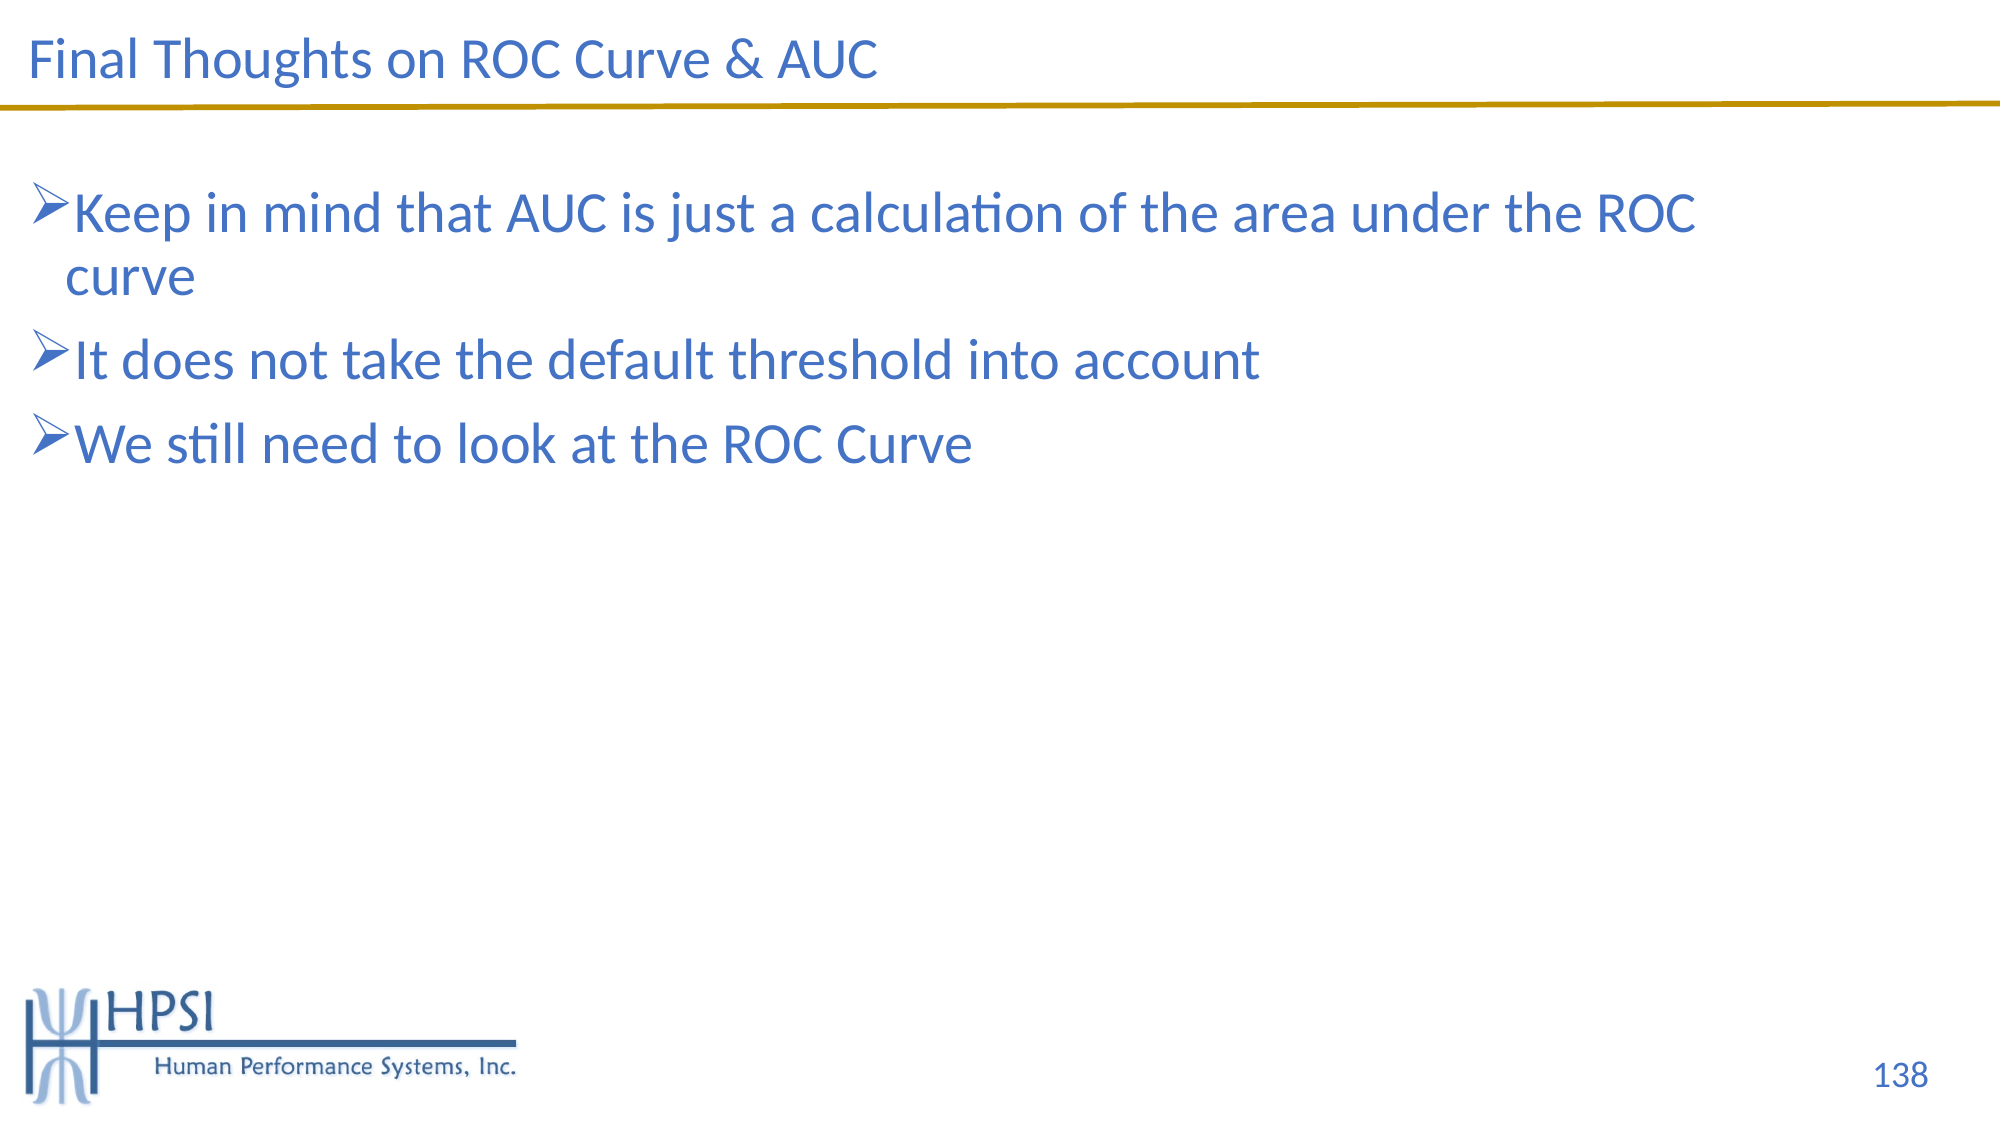

# Final Thoughts on ROC Curve & AUC
Keep in mind that AUC is just a calculation of the area under the ROC curve
It does not take the default threshold into account
We still need to look at the ROC Curve
138